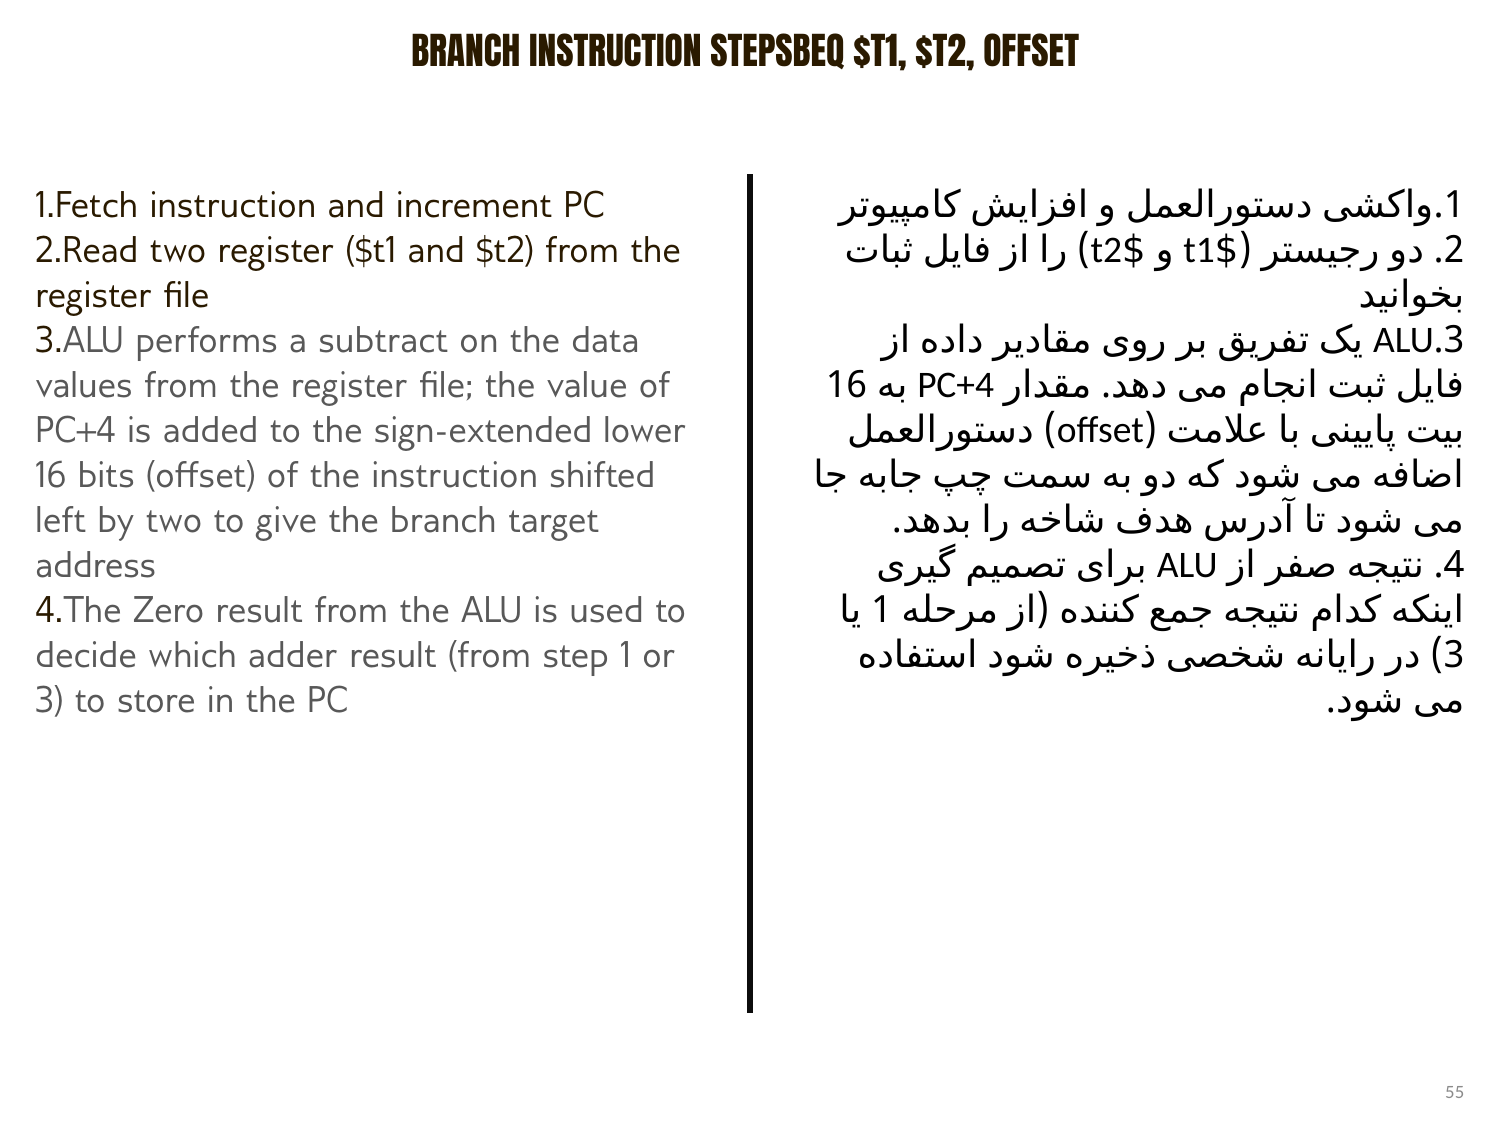

BRANCH INSTRUCTION STEPSBEQ $T1, $T2, OFFSET
1.Fetch instruction and increment PC
2.Read two register ($t1 and $t2) from the register file
3.ALU performs a subtract on the data values from the register file; the value of PC+4 is added to the sign-extended lower 16 bits (offset) of the instruction shifted left by two to give the branch target address
4.The Zero result from the ALU is used to decide which adder result (from step 1 or 3) to store in the PC
1.واکشی دستورالعمل و افزایش کامپیوتر
2. دو رجیستر ($t1 و $t2) را از فایل ثبات بخوانید
3.ALU یک تفریق بر روی مقادیر داده از فایل ثبت انجام می دهد. مقدار PC+4 به 16 بیت پایینی با علامت (offset) دستورالعمل اضافه می شود که دو به سمت چپ جابه جا می شود تا آدرس هدف شاخه را بدهد.
4. نتیجه صفر از ALU برای تصمیم گیری اینکه کدام نتیجه جمع کننده (از مرحله 1 یا 3) در رایانه شخصی ذخیره شود استفاده می شود.